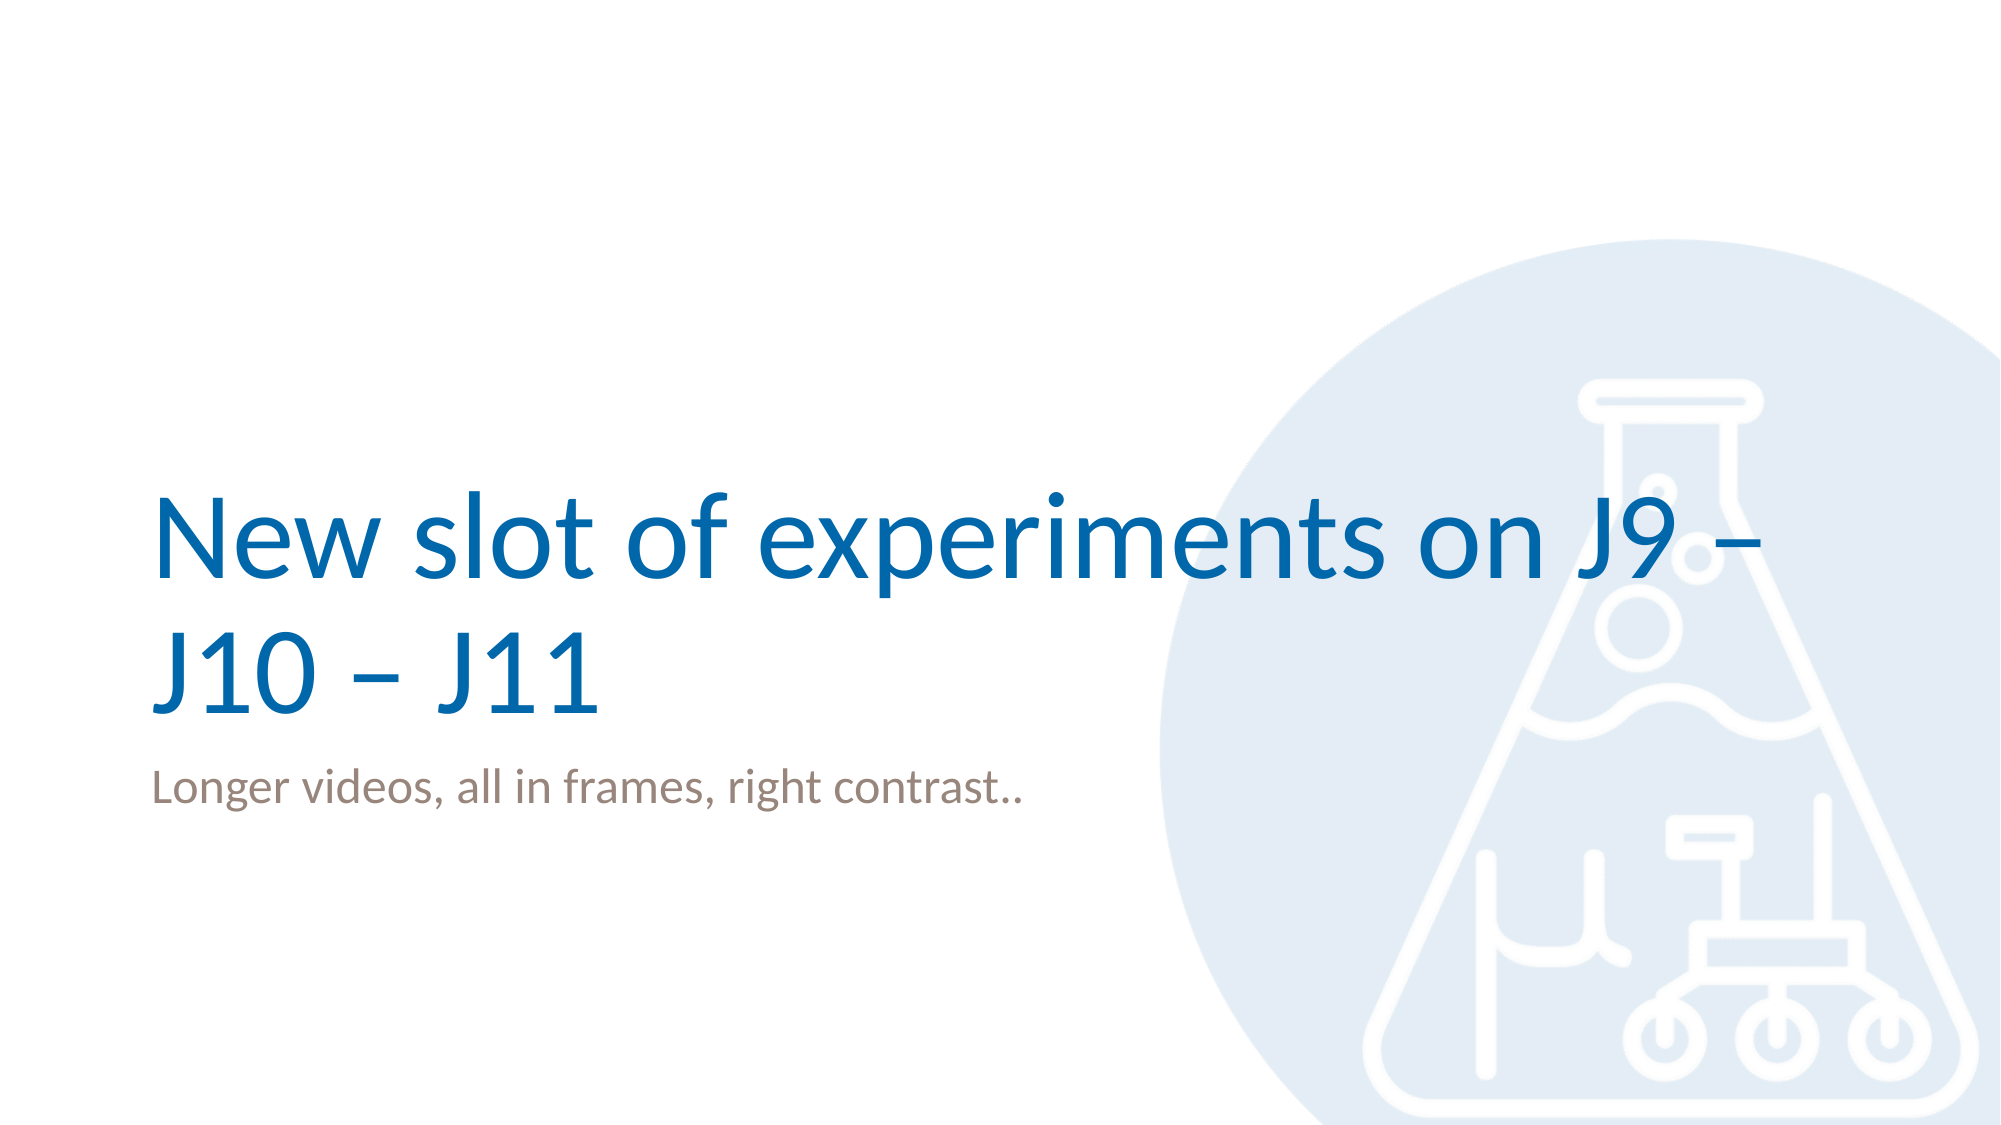

# New slot of experiments on J9 – J10 – J11
Longer videos, all in frames, right contrast..